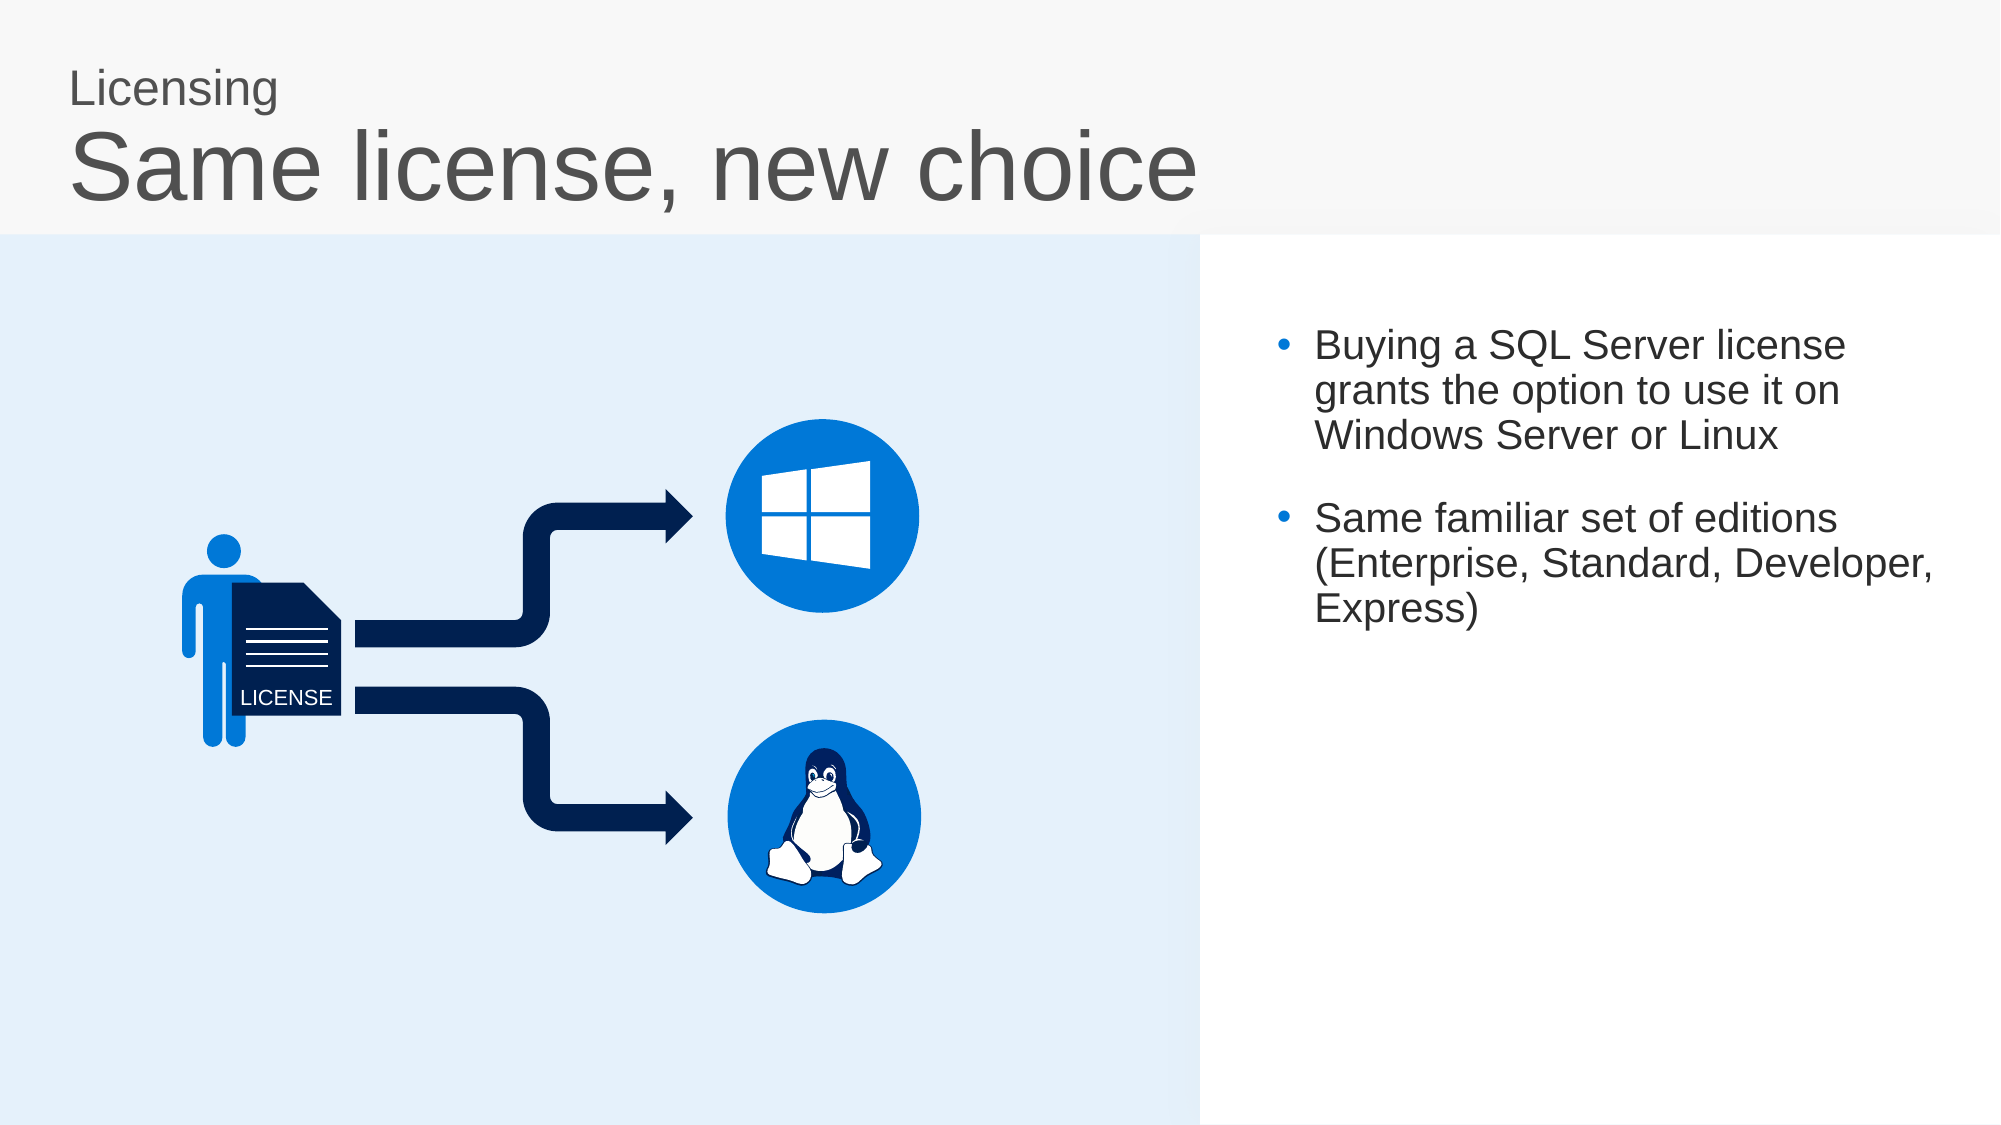

Licensing
Same license, new choice

Buying a SQL Server license grants the option to use it on Windows Server or Linux
Same familiar set of editions (Enterprise, Standard, Developer, Express)

LICENSE